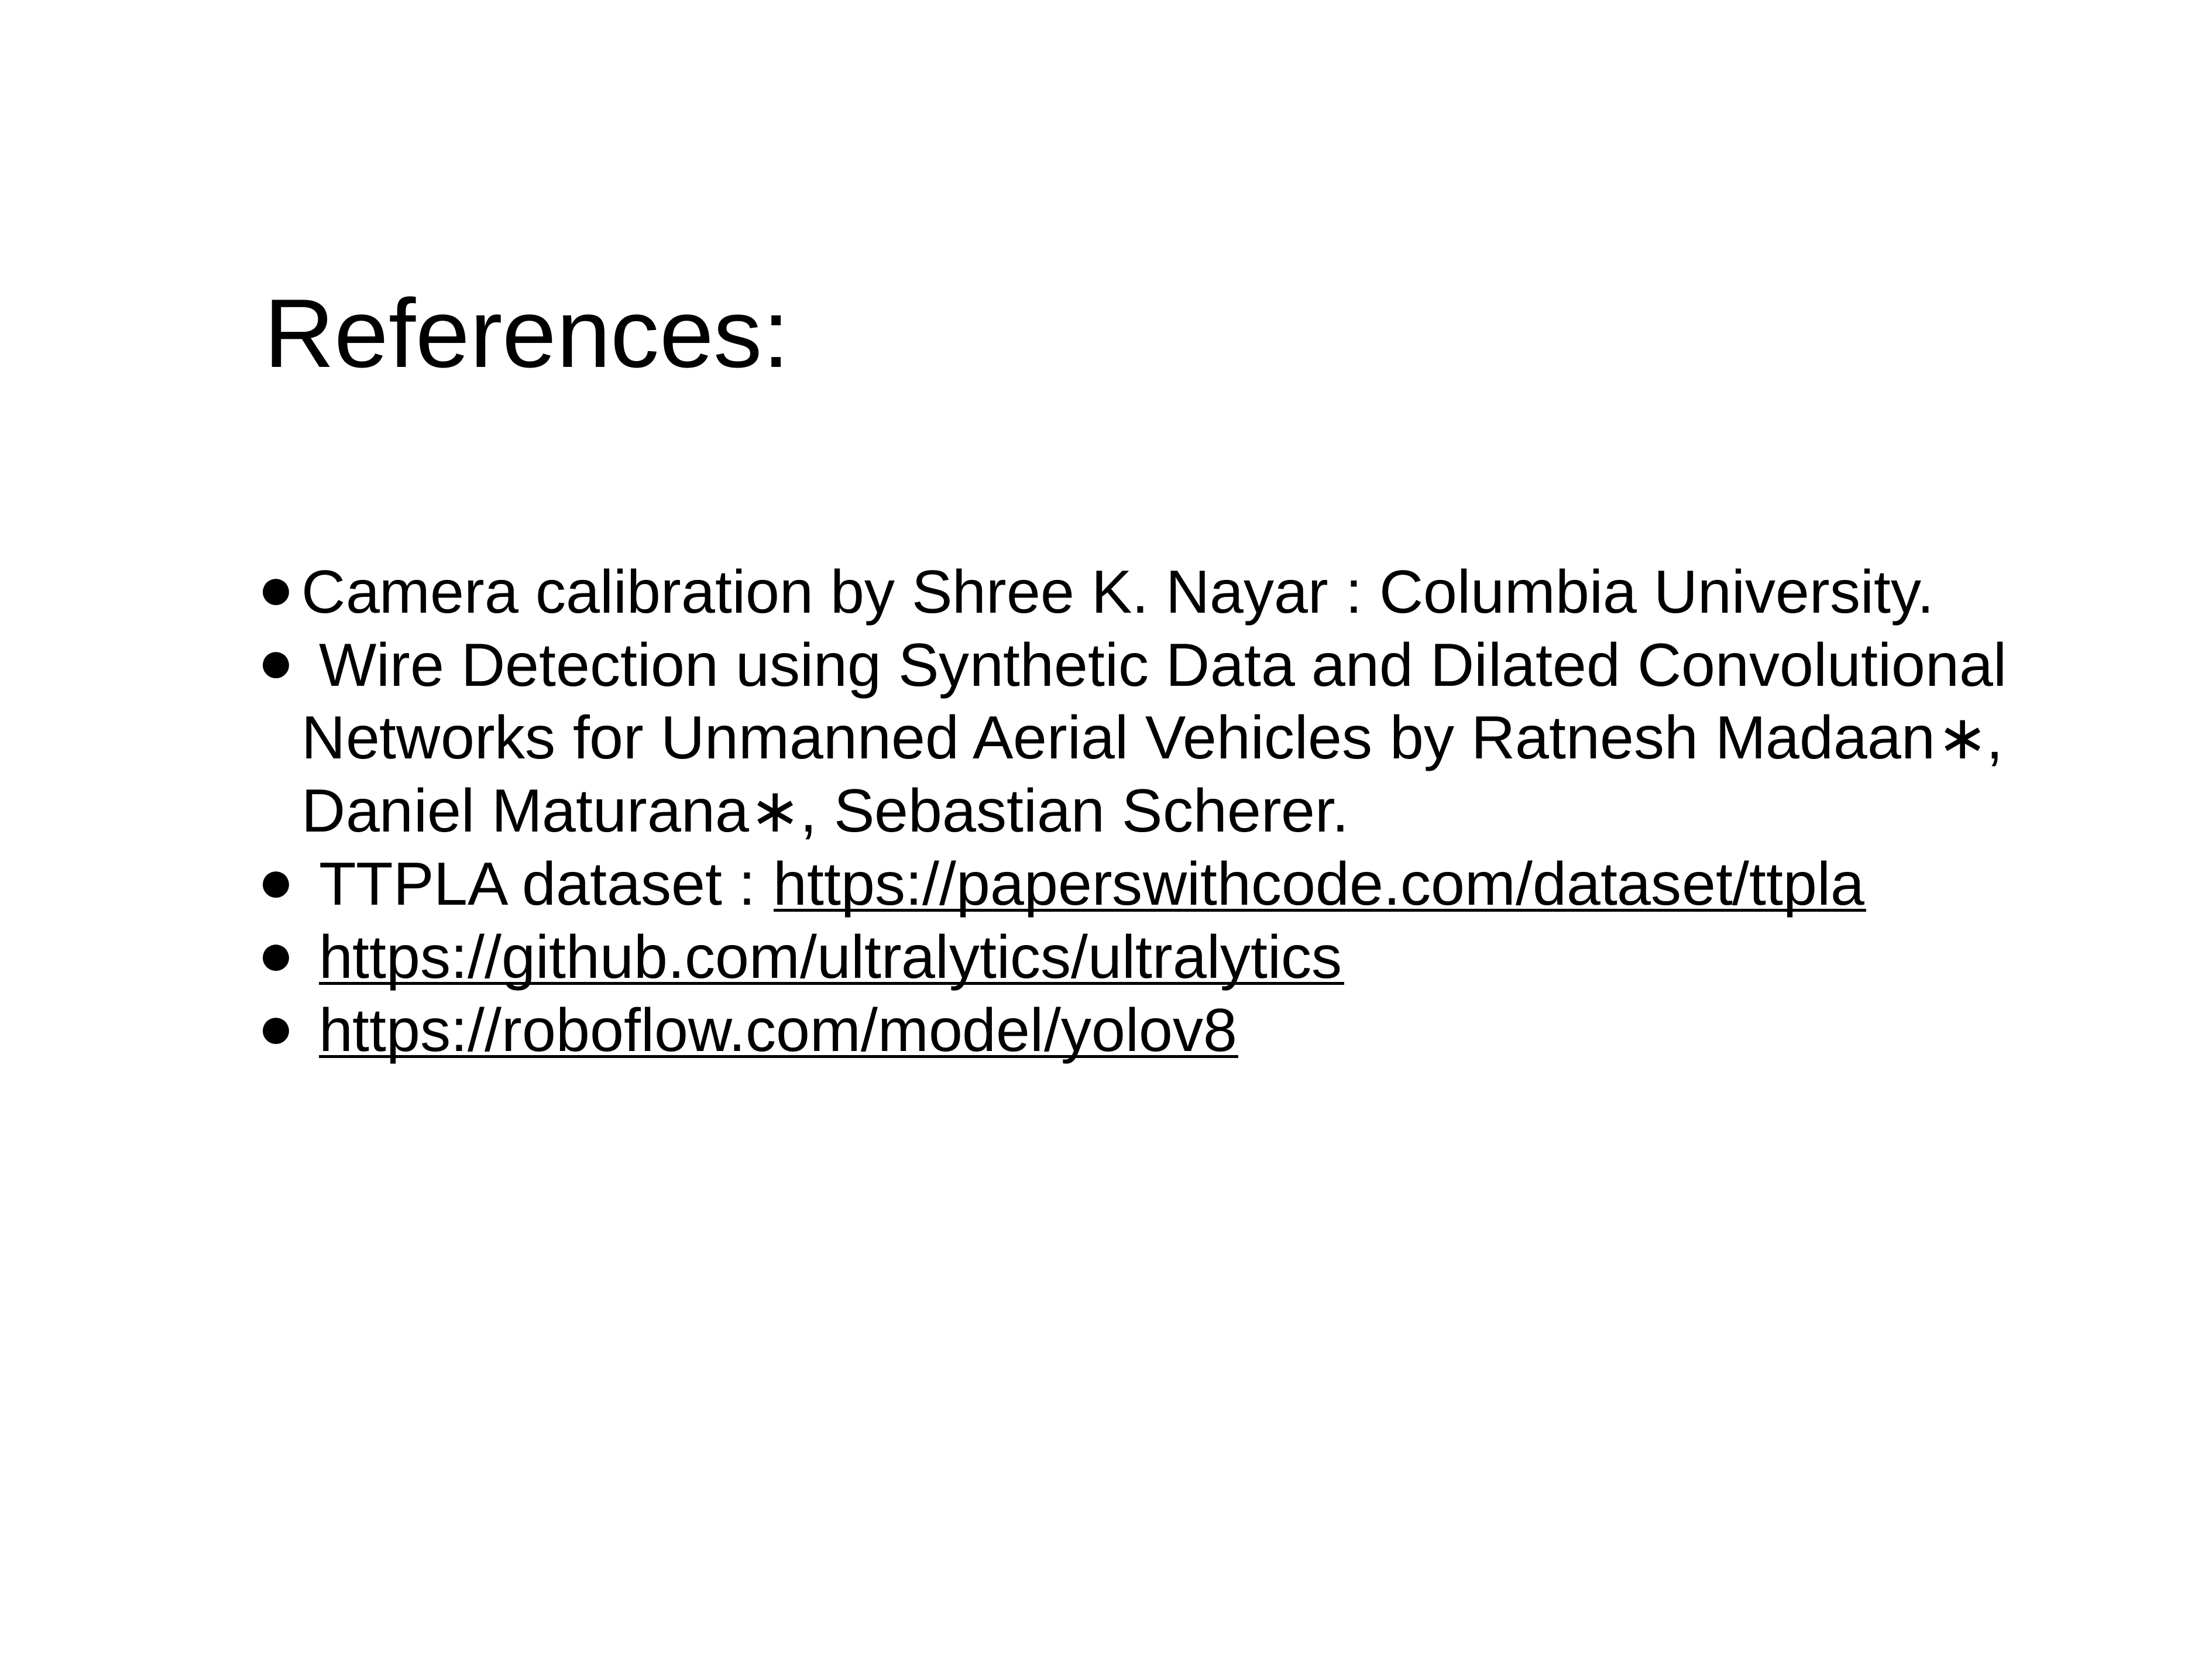

References:
Camera calibration by Shree K. Nayar : Columbia University.
 Wire Detection using Synthetic Data and Dilated Convolutional Networks for Unmanned Aerial Vehicles by Ratnesh Madaan∗, Daniel Maturana∗, Sebastian Scherer.
 TTPLA dataset : https://paperswithcode.com/dataset/ttpla
 https://github.com/ultralytics/ultralytics
 https://roboflow.com/model/yolov8